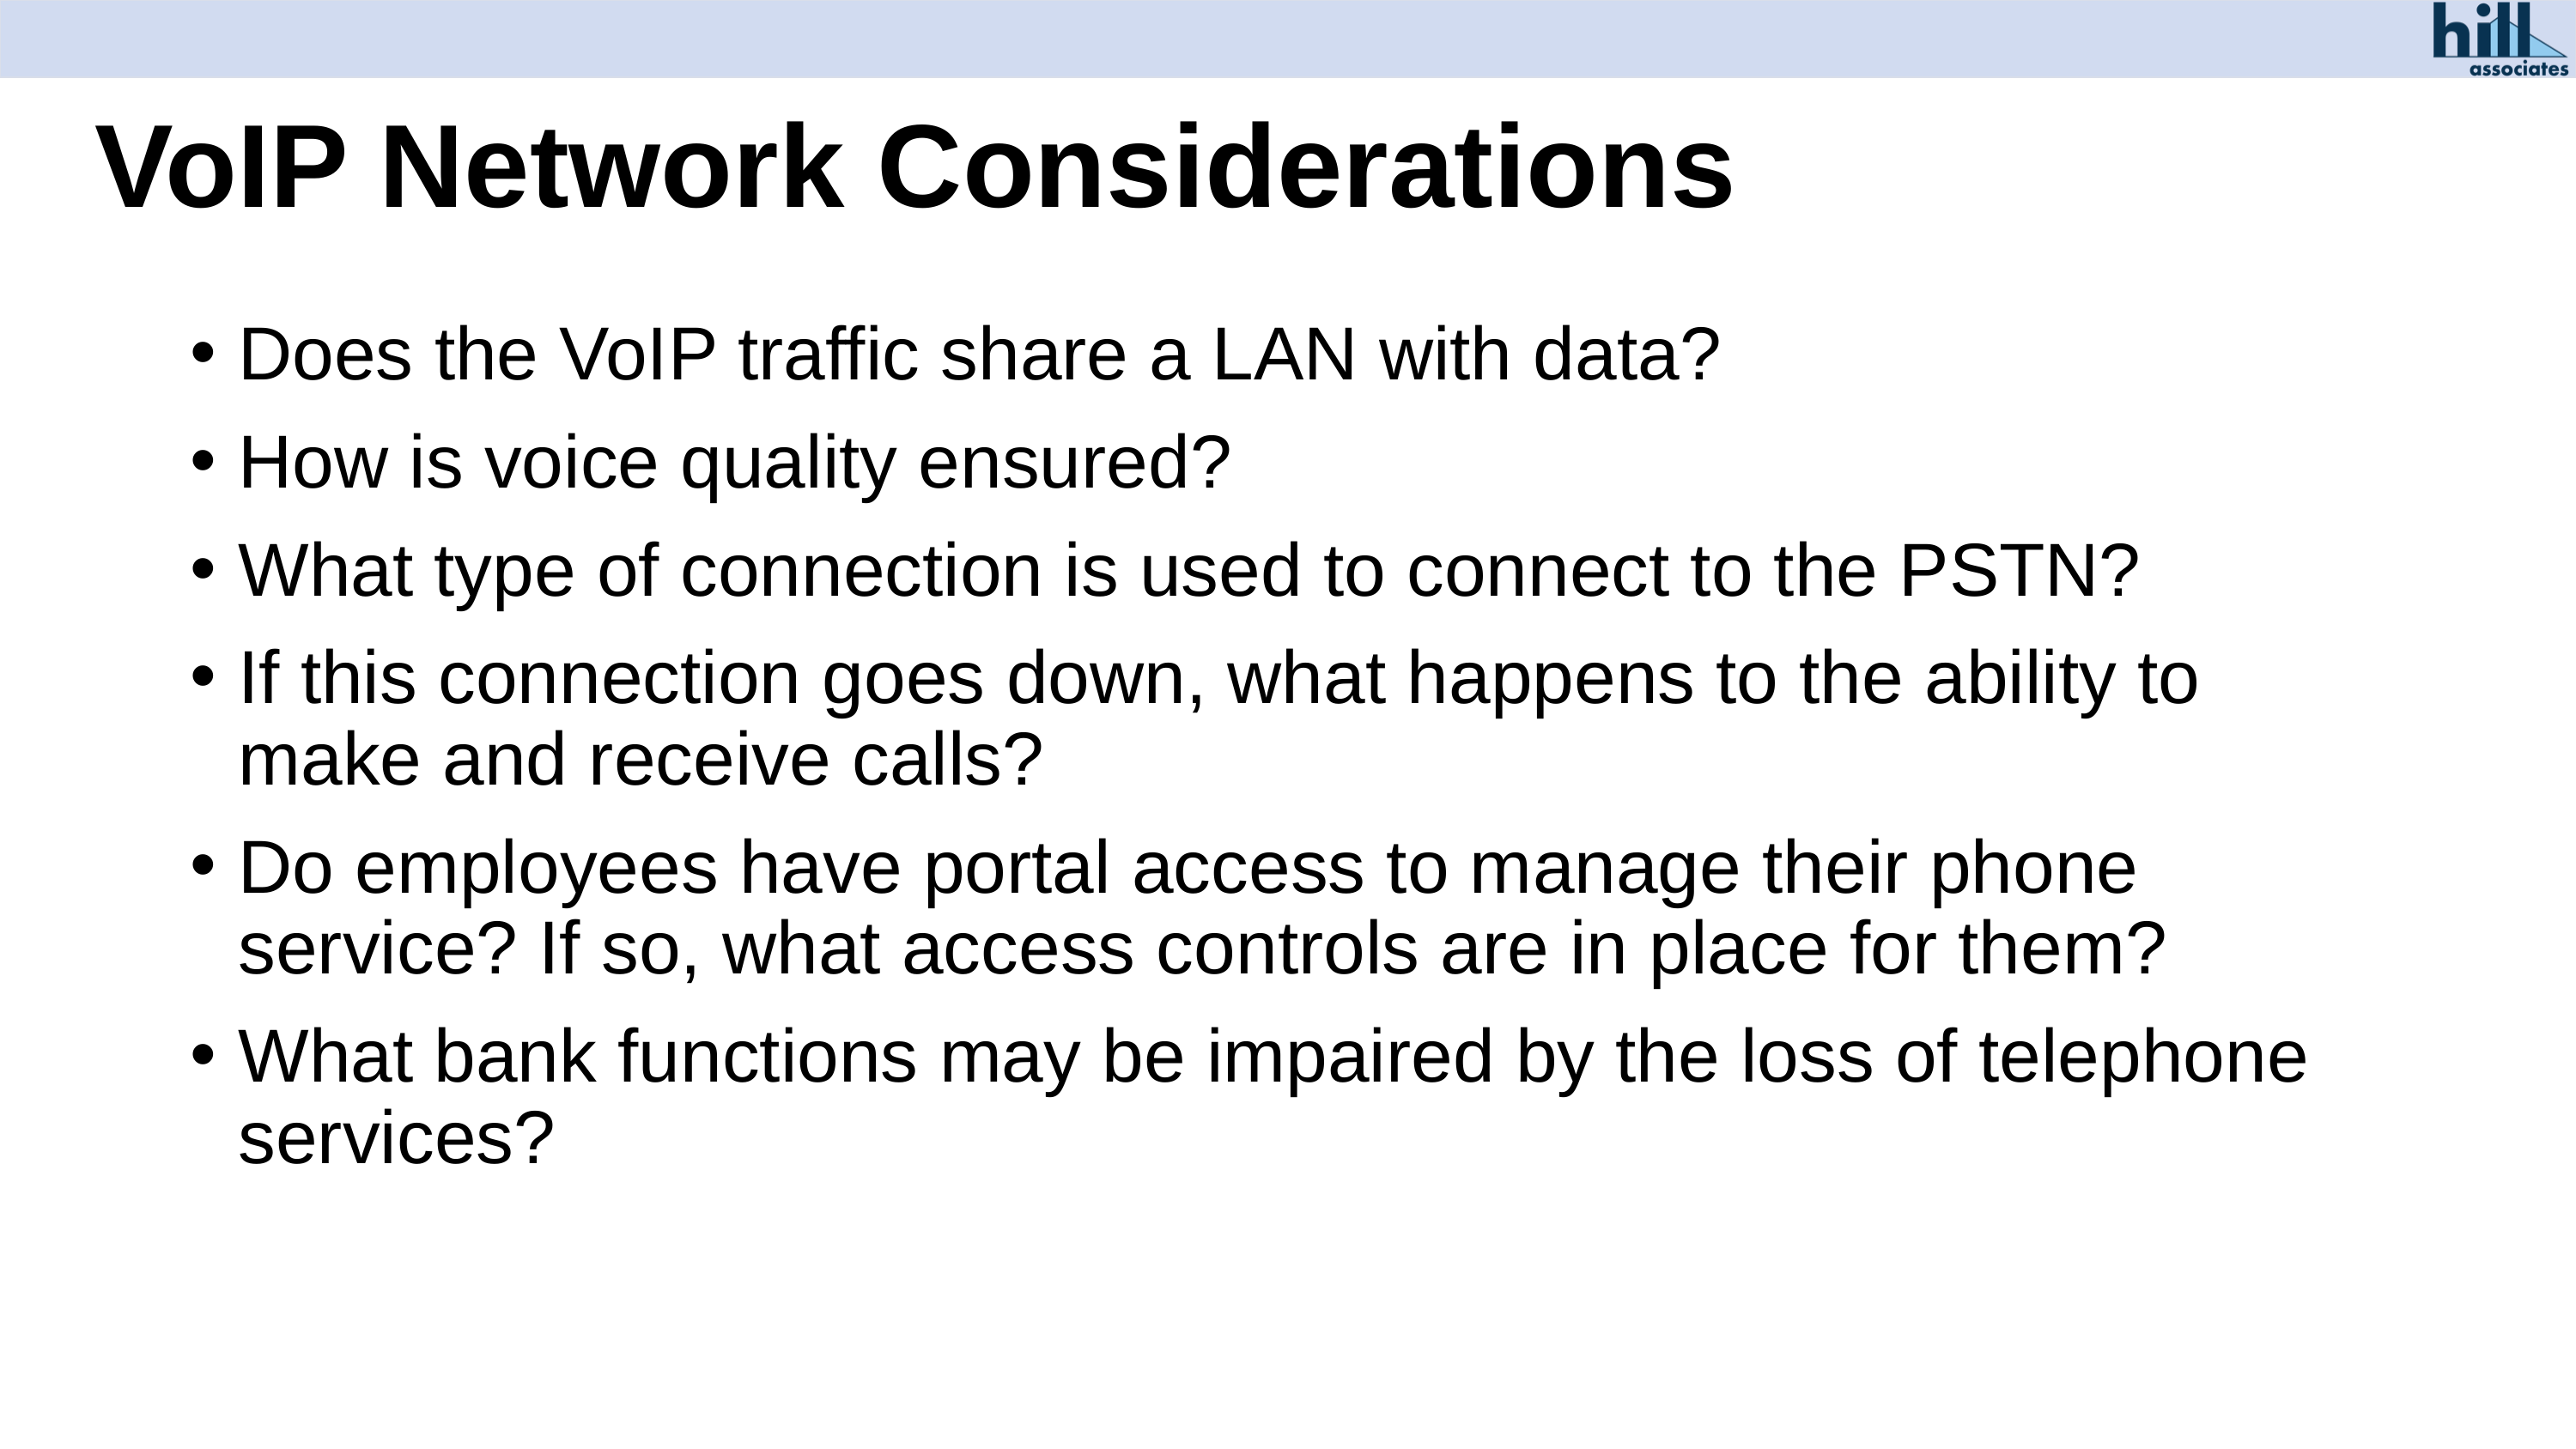

# VoIP Network Considerations
Does the VoIP traffic share a LAN with data?
How is voice quality ensured?
What type of connection is used to connect to the PSTN?
If this connection goes down, what happens to the ability to make and receive calls?
Do employees have portal access to manage their phone service? If so, what access controls are in place for them?
What bank functions may be impaired by the loss of telephone services?